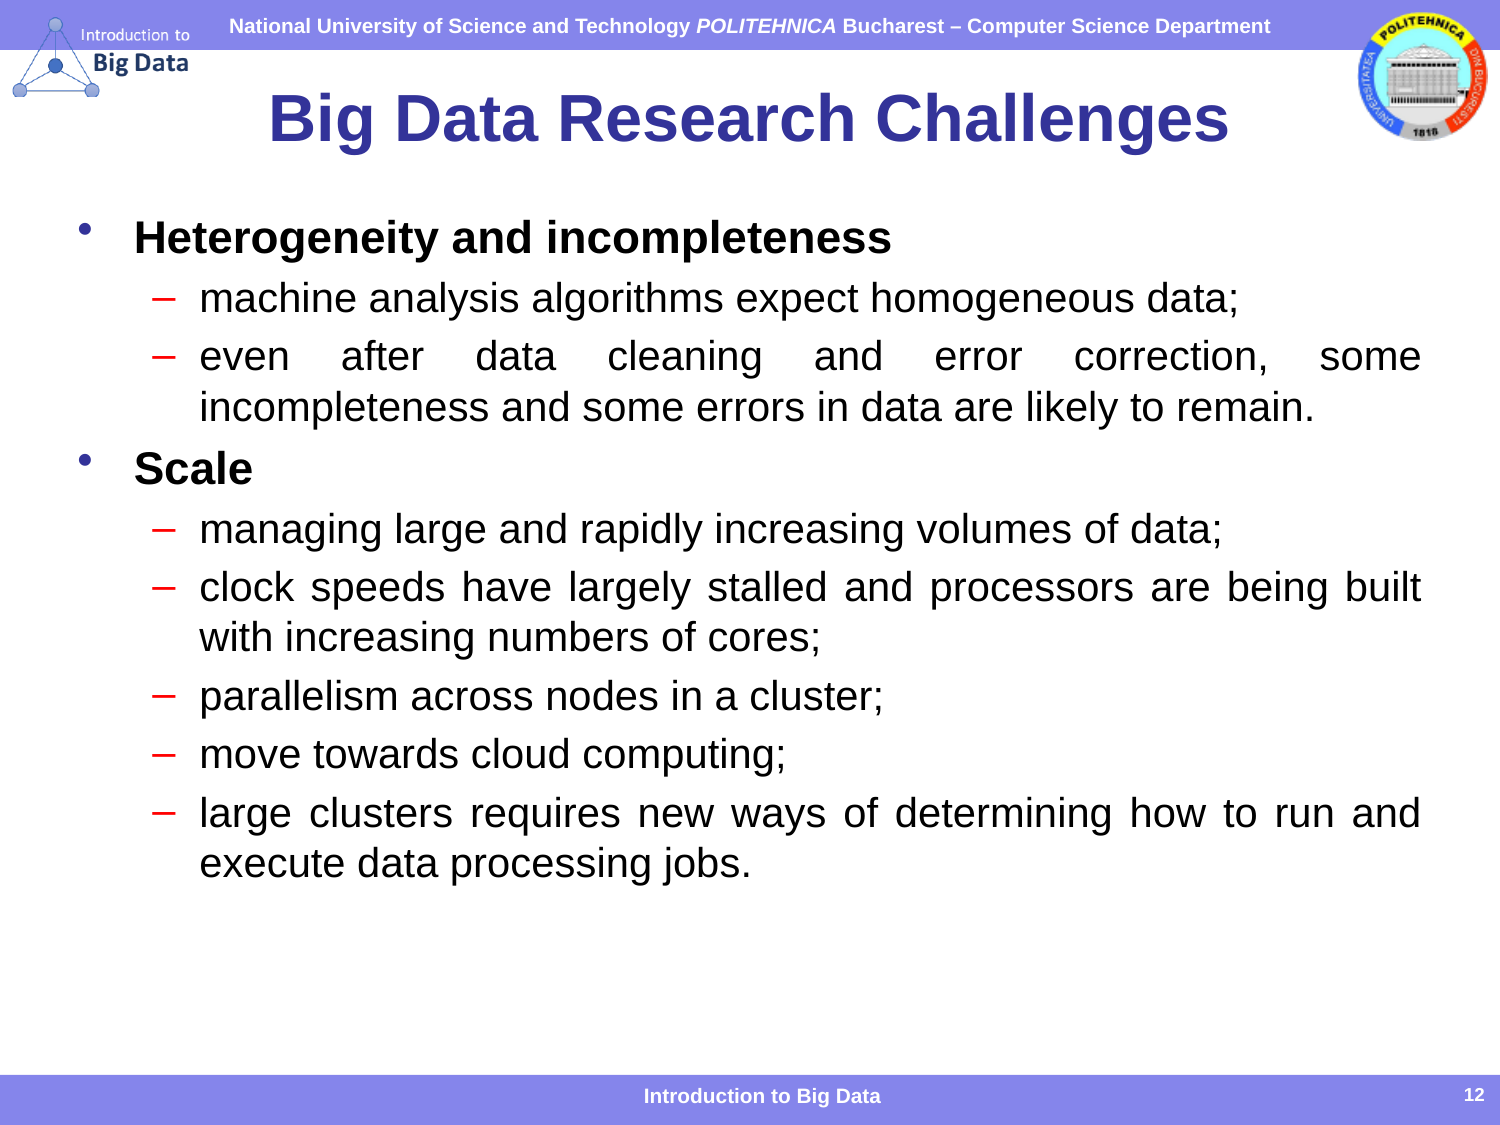

# Big Data Research Challenges
Heterogeneity and incompleteness
machine analysis algorithms expect homogeneous data;
even after data cleaning and error correction, some incompleteness and some errors in data are likely to remain.
Scale
managing large and rapidly increasing volumes of data;
clock speeds have largely stalled and processors are being built with increasing numbers of cores;
parallelism across nodes in a cluster;
move towards cloud computing;
large clusters requires new ways of determining how to run and execute data processing jobs.
Introduction to Big Data
12